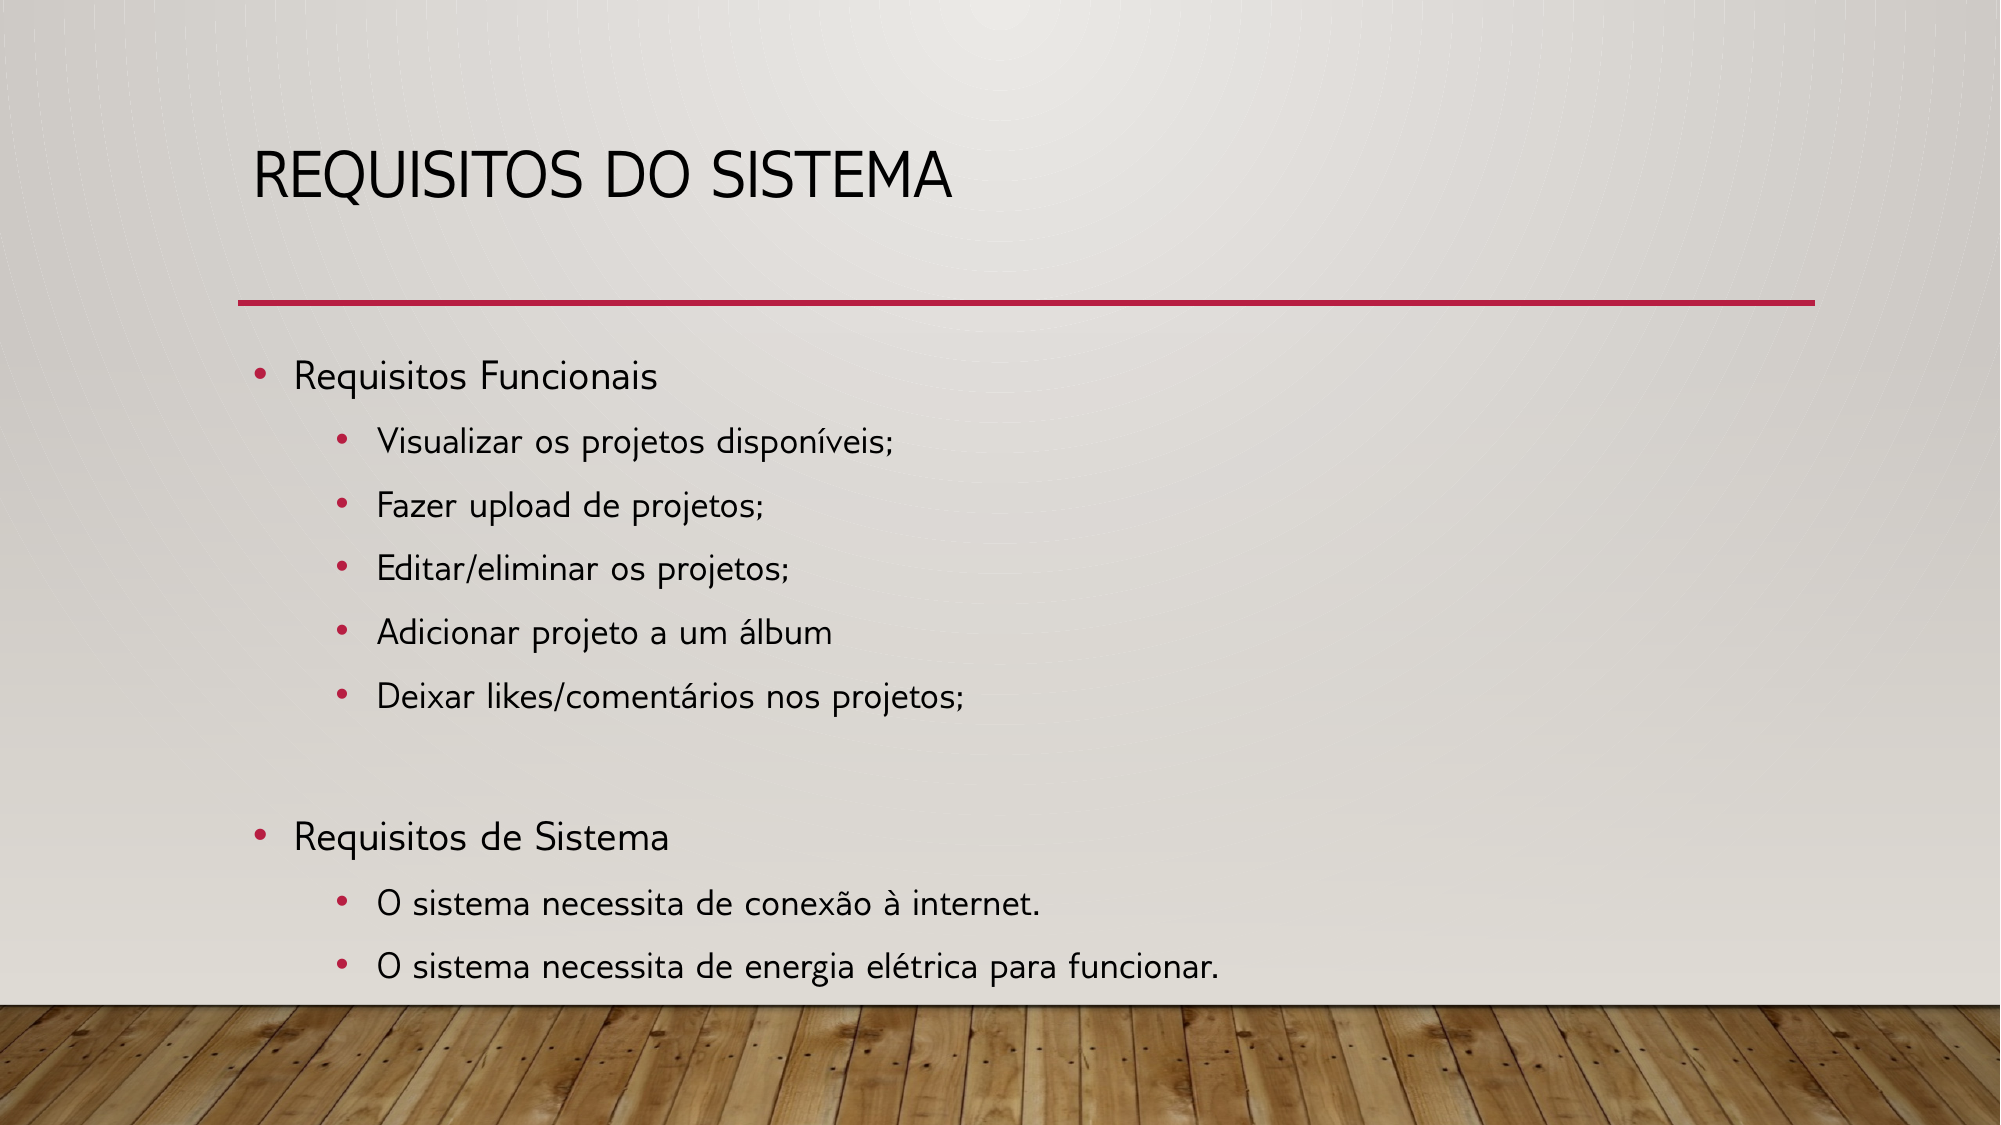

# Requisitos do sistema
Requisitos Funcionais
Visualizar os projetos disponíveis;
Fazer upload de projetos;
Editar/eliminar os projetos;
Adicionar projeto a um álbum
Deixar likes/comentários nos projetos;

Requisitos de Sistema
O sistema necessita de conexão à internet.
O sistema necessita de energia elétrica para funcionar.